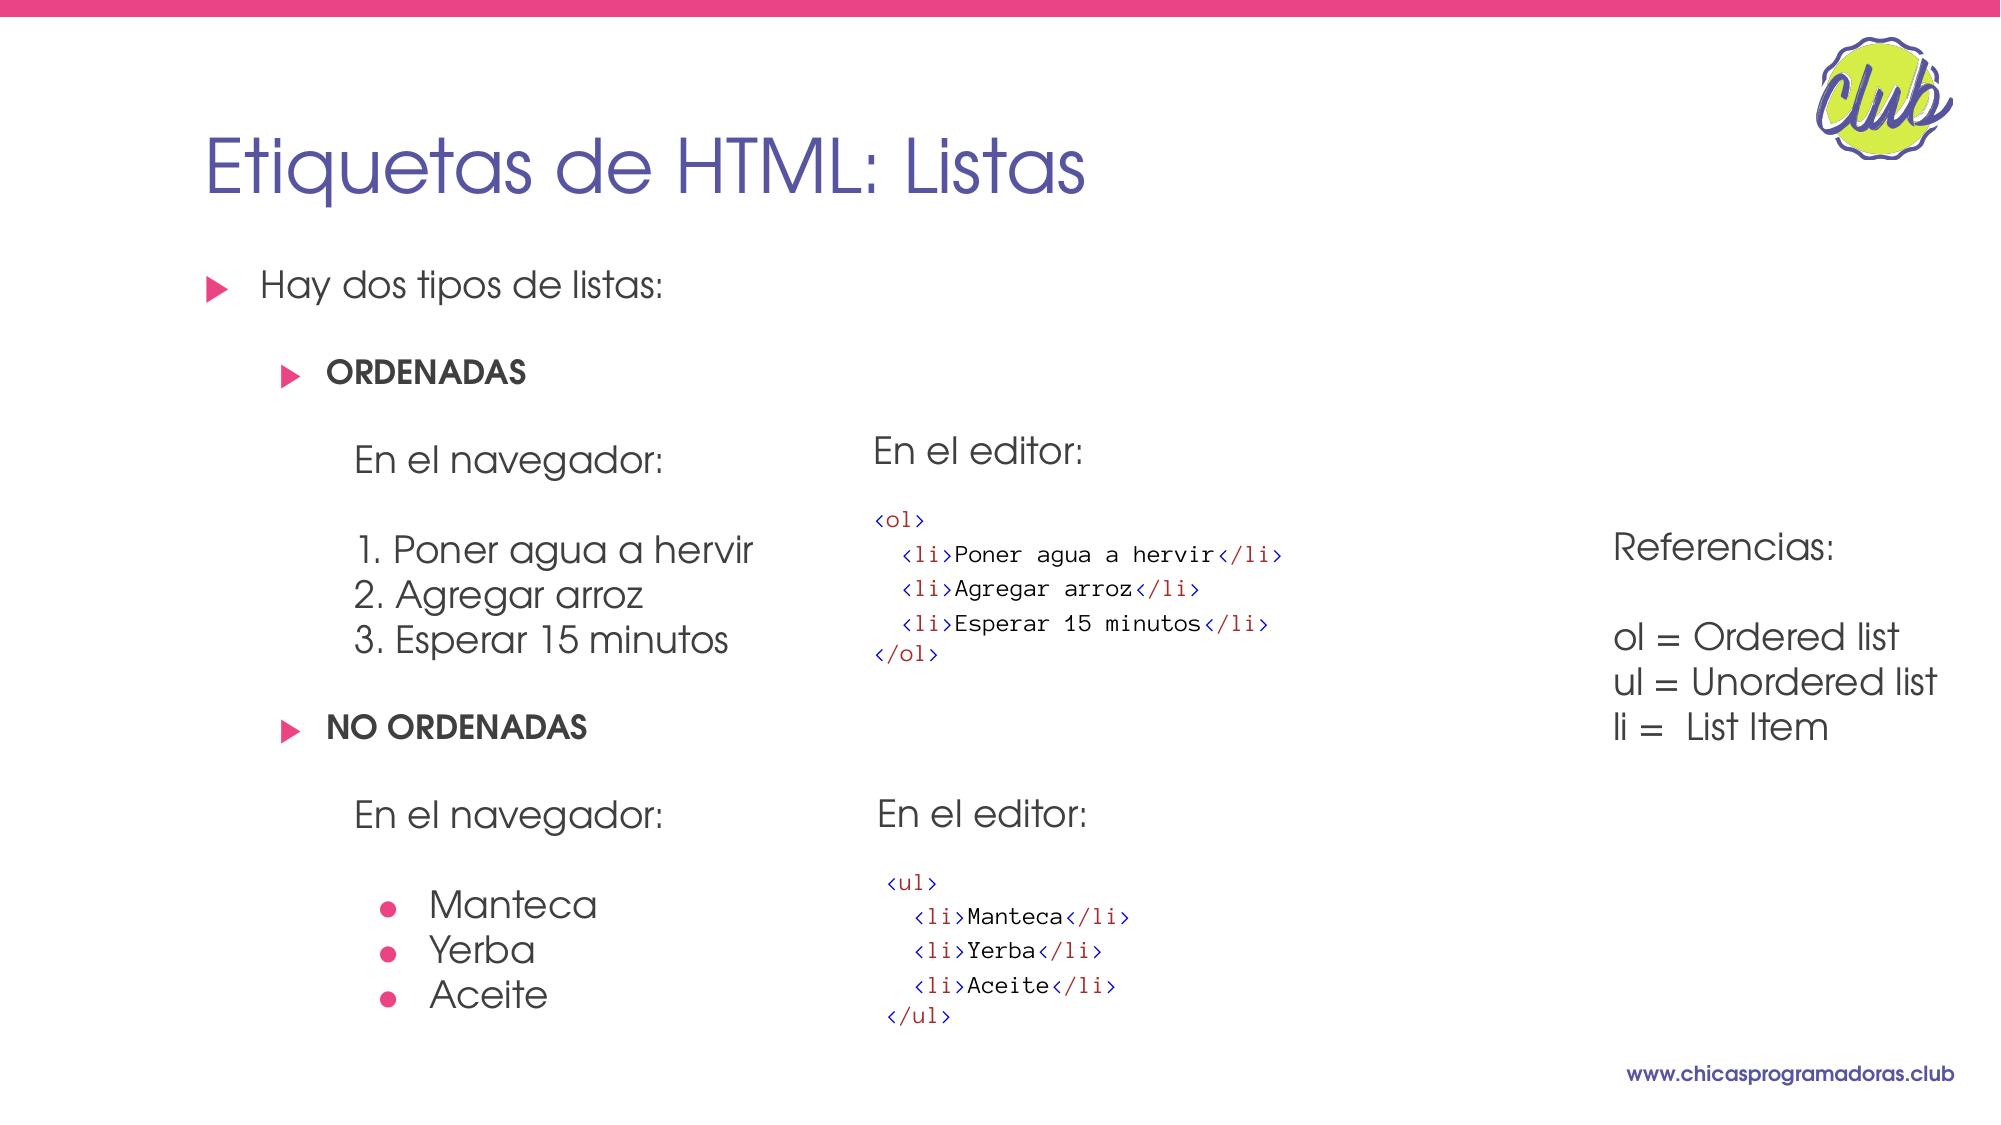

# Etiquetas de HTML: Listas
Hay dos tipos de listas:

ORDENADAS

	En el navegador:

1. Poner agua a hervir
2. Agregar arroz
3. Esperar 15 minutos

NO ORDENADAS

En el navegador:

Manteca
Yerba
Aceite

En el editor:

<ol>
  <li>Poner agua a hervir</li>
  <li>Agregar arroz</li>
  <li>Esperar 15 minutos</li>
</ol>
Referencias:

ol = Ordered list
ul = Unordered list
li =  List Item

<ul>
  <li>Manteca</li>
  <li>Yerba</li>
  <li>Aceite</li>
</ul>
En el editor:

www.chicasprogramadoras.club